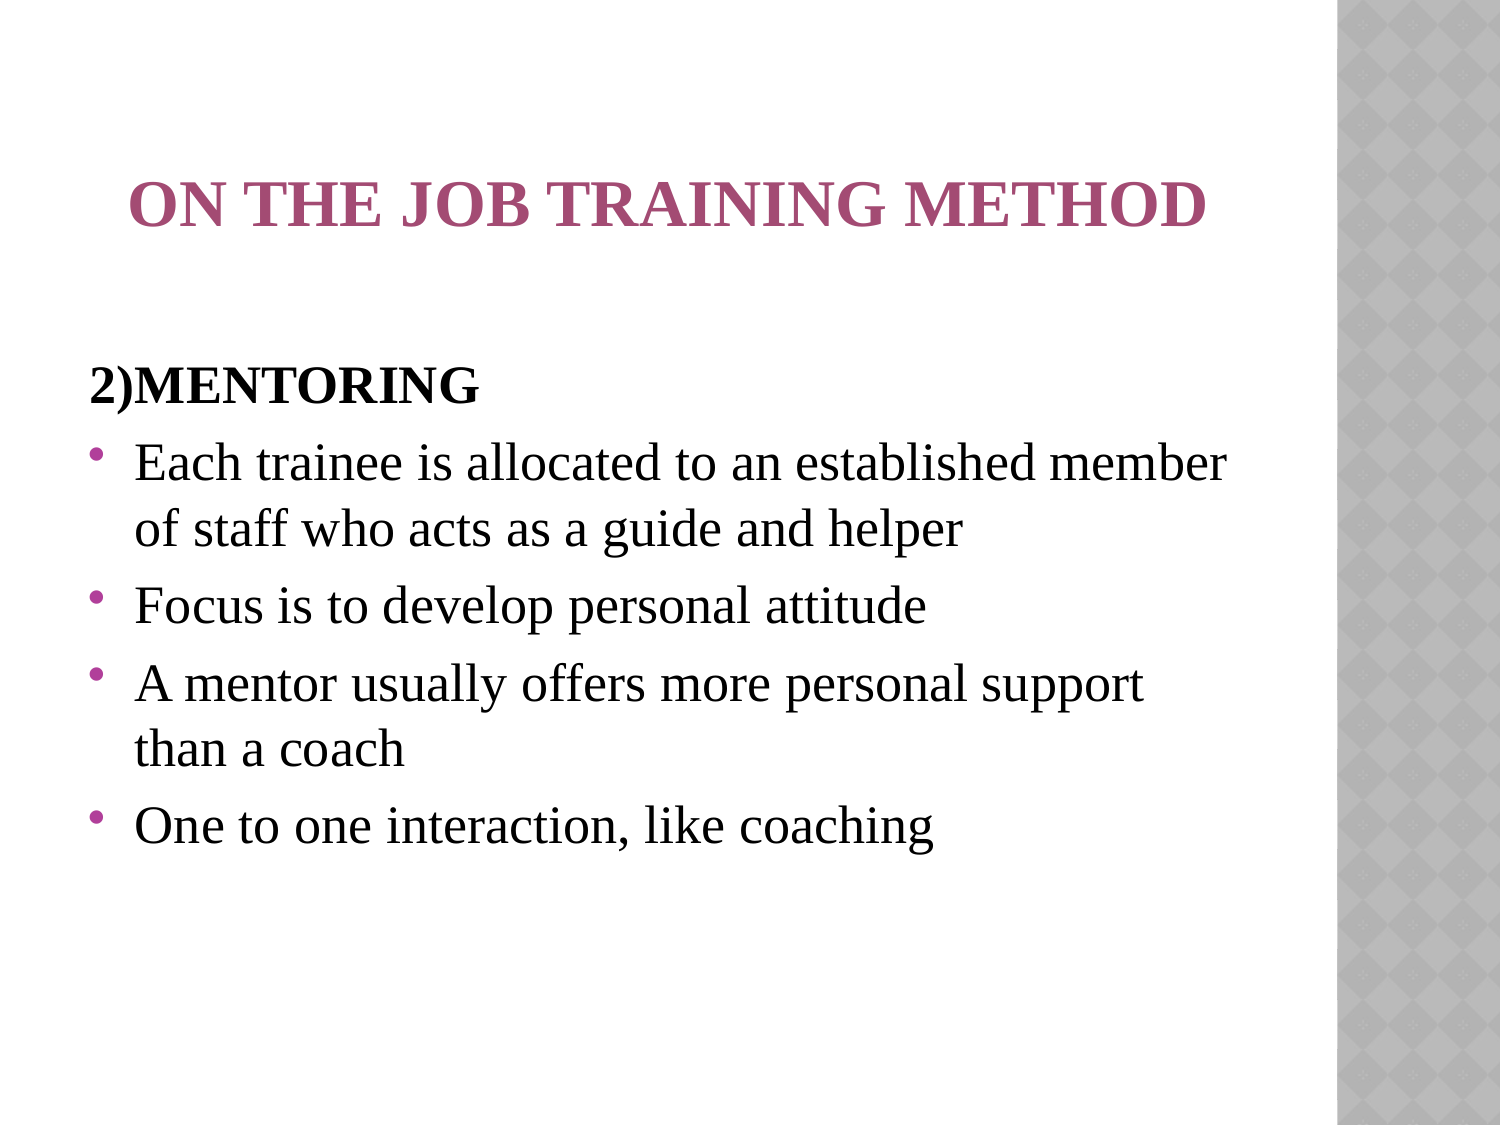

# ON THE JOB TRAINING METHOD

2)MENTORING
Each trainee is allocated to an established member of staff who acts as a guide and helper
Focus is to develop personal attitude
A mentor usually offers more personal support than a coach
One to one interaction, like coaching